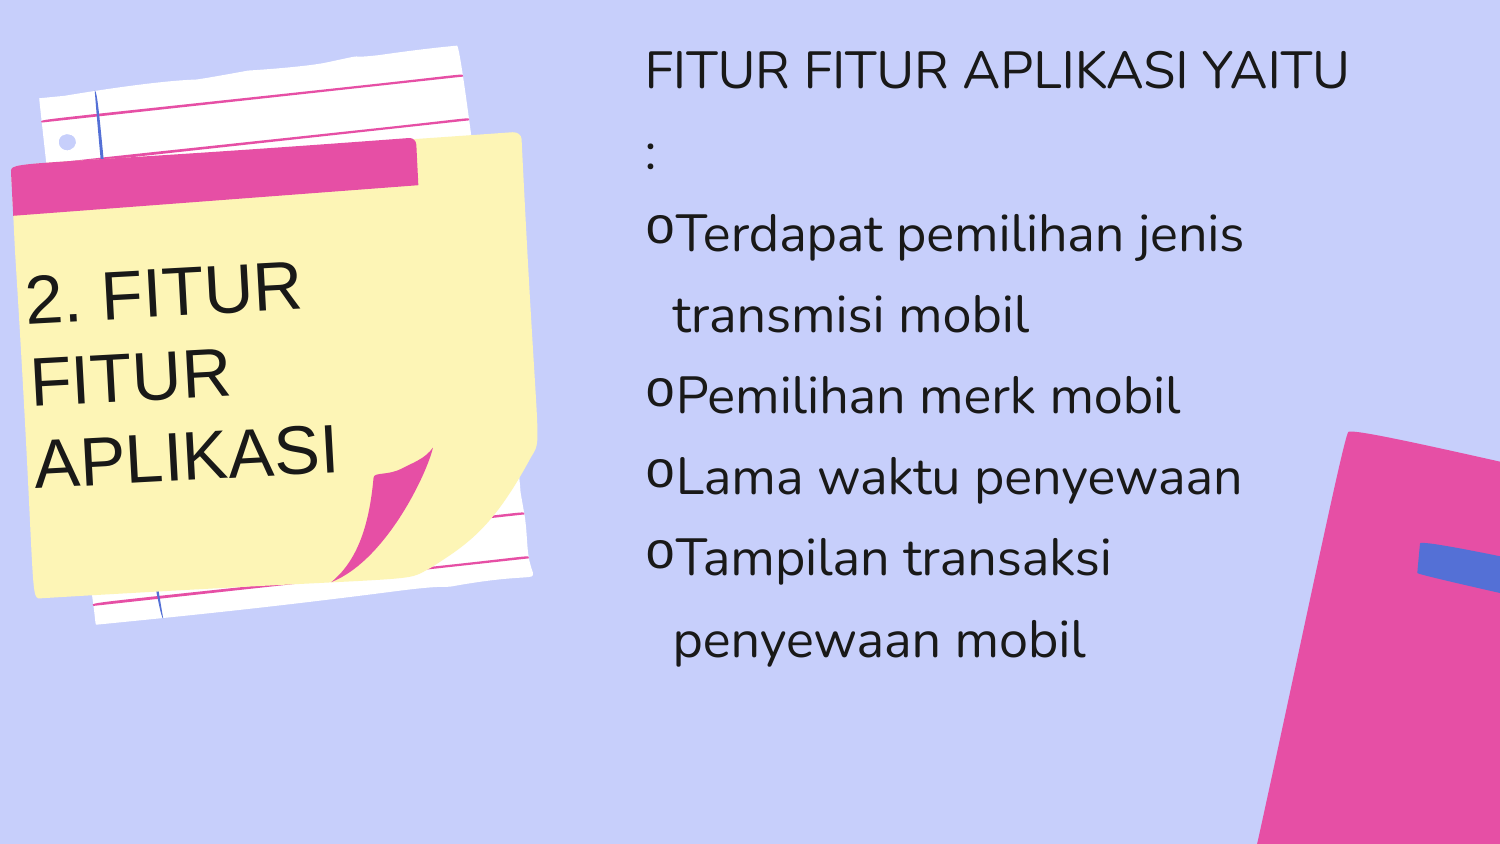

FITUR FITUR APLIKASI YAITU :
Terdapat pemilihan jenis transmisi mobil
Pemilihan merk mobil
Lama waktu penyewaan
Tampilan transaksi penyewaan mobil

2. FITUR FITUR APLIKASI